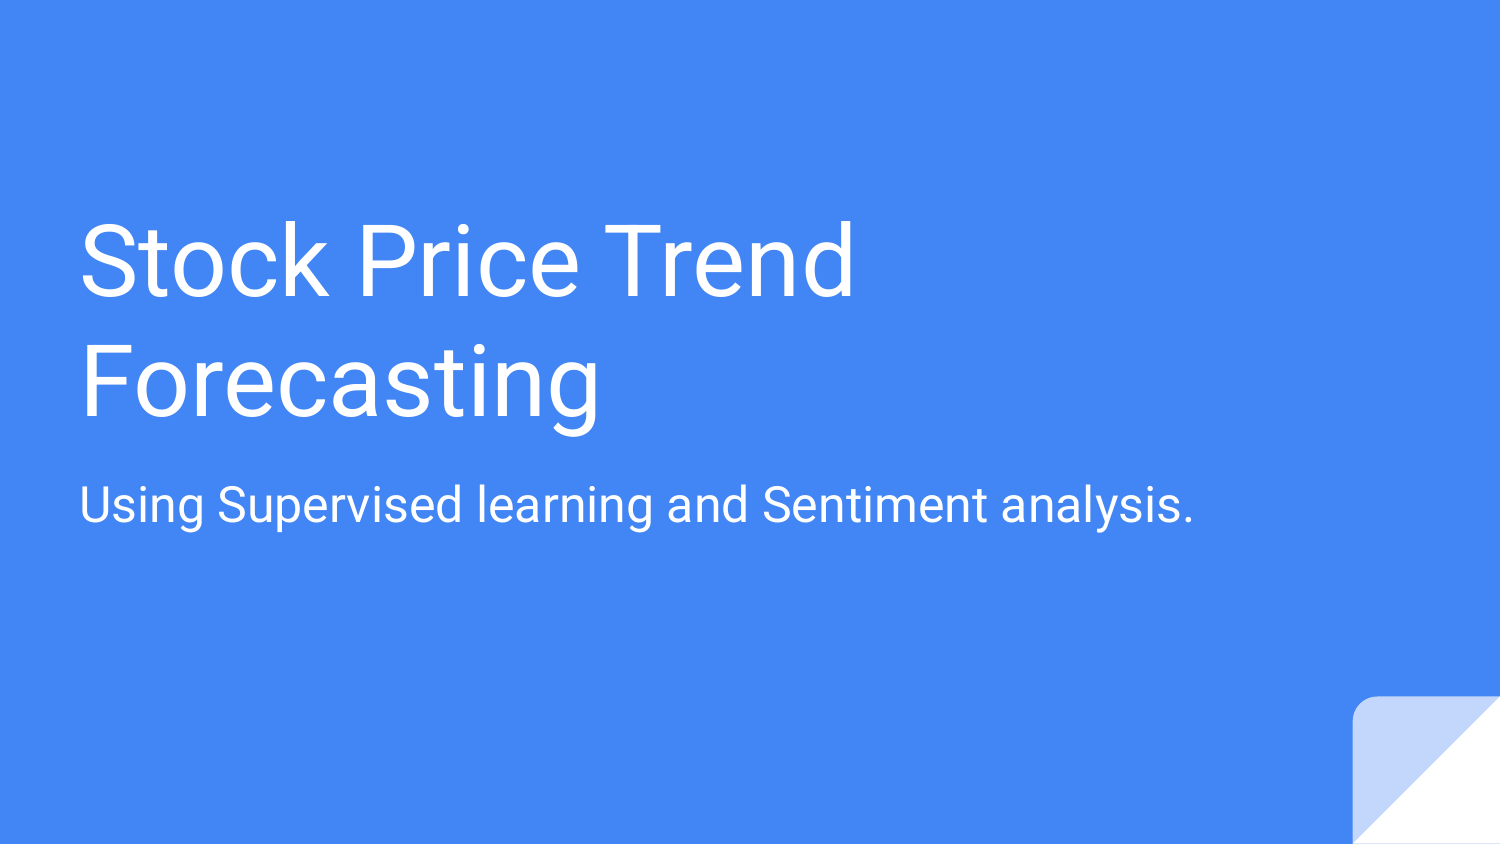

# Stock Price Trend Forecasting
Using Supervised learning and Sentiment analysis.